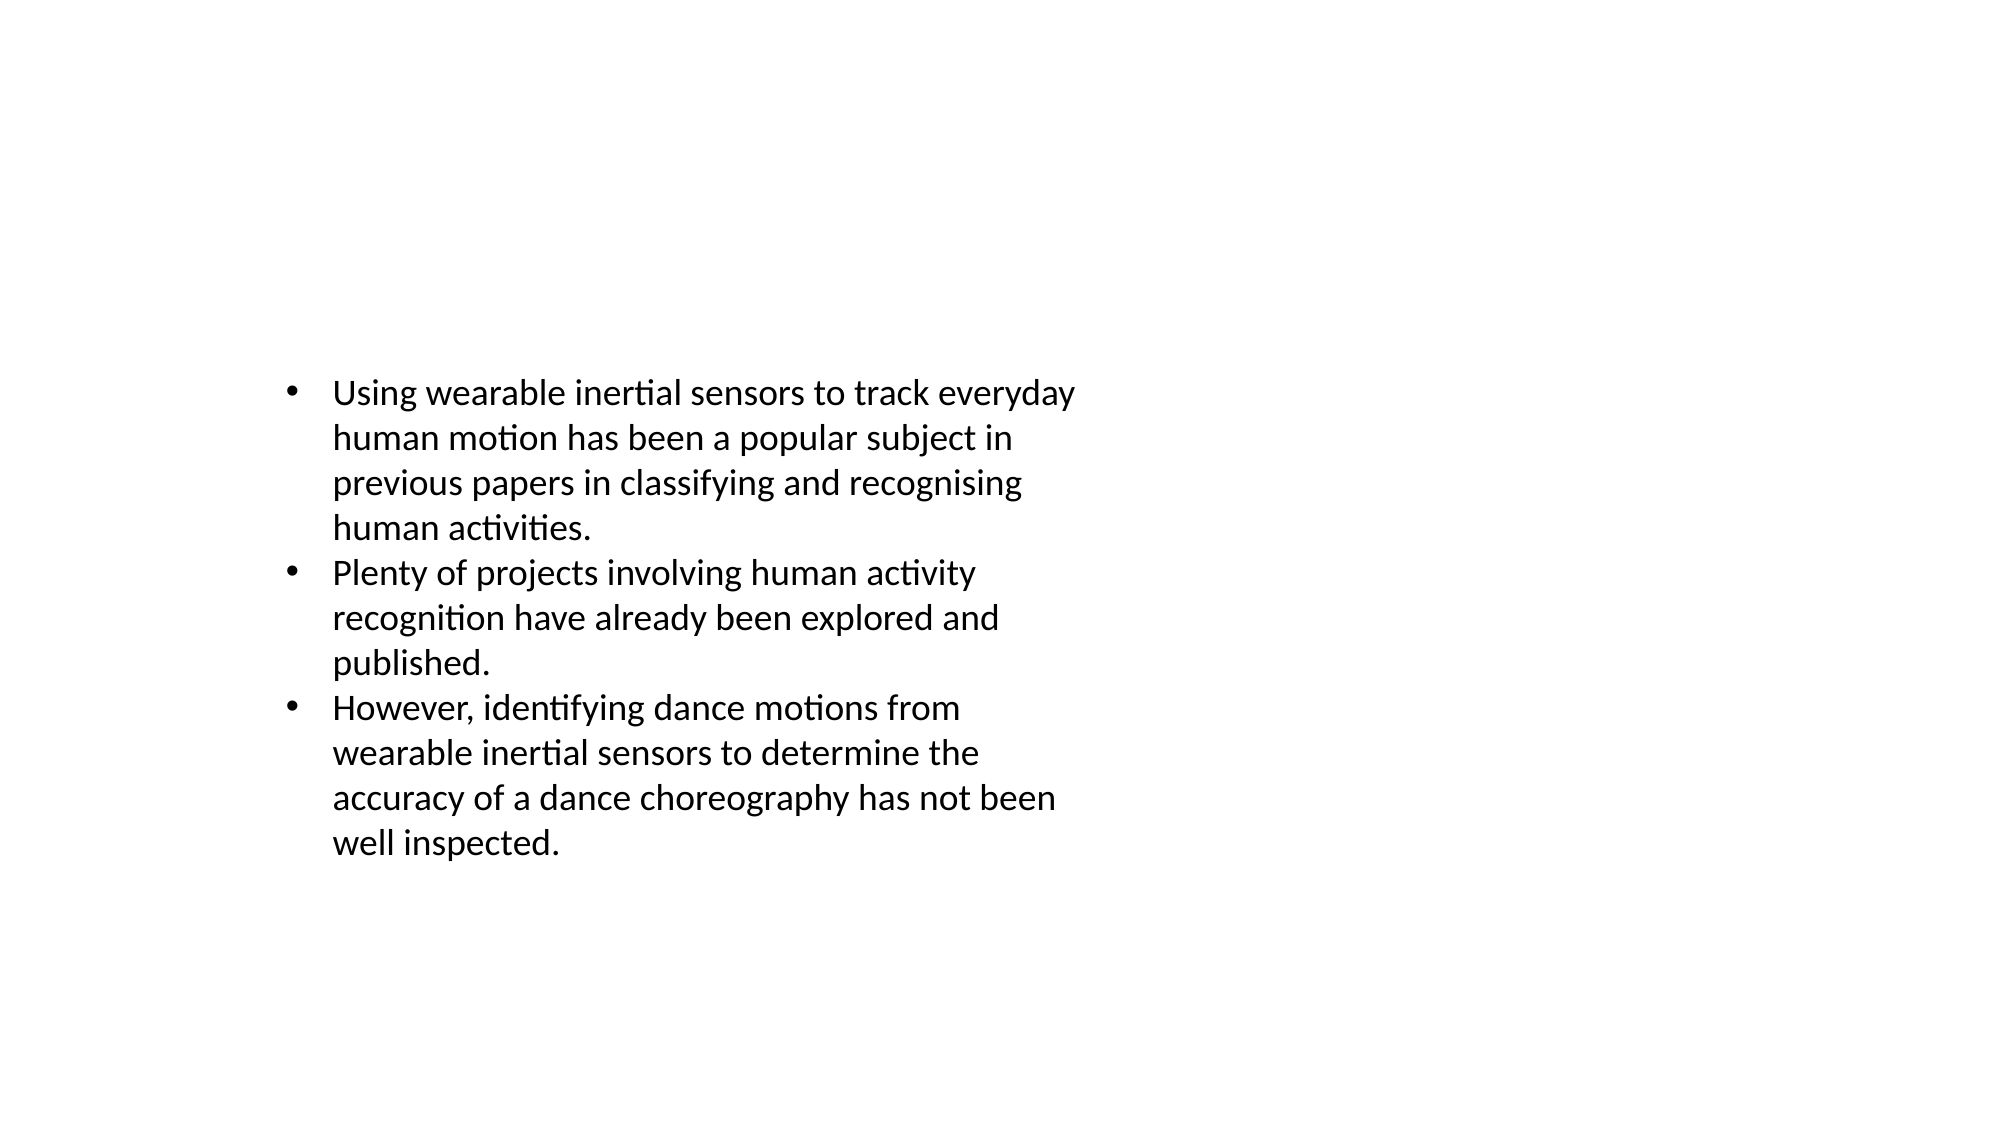

Using wearable inertial sensors to track everyday human motion has been a popular subject in previous papers in classifying and recognising human activities.
Plenty of projects involving human activity recognition have already been explored and published.
However, identifying dance motions from wearable inertial sensors to determine the accuracy of a dance choreography has not been well inspected.